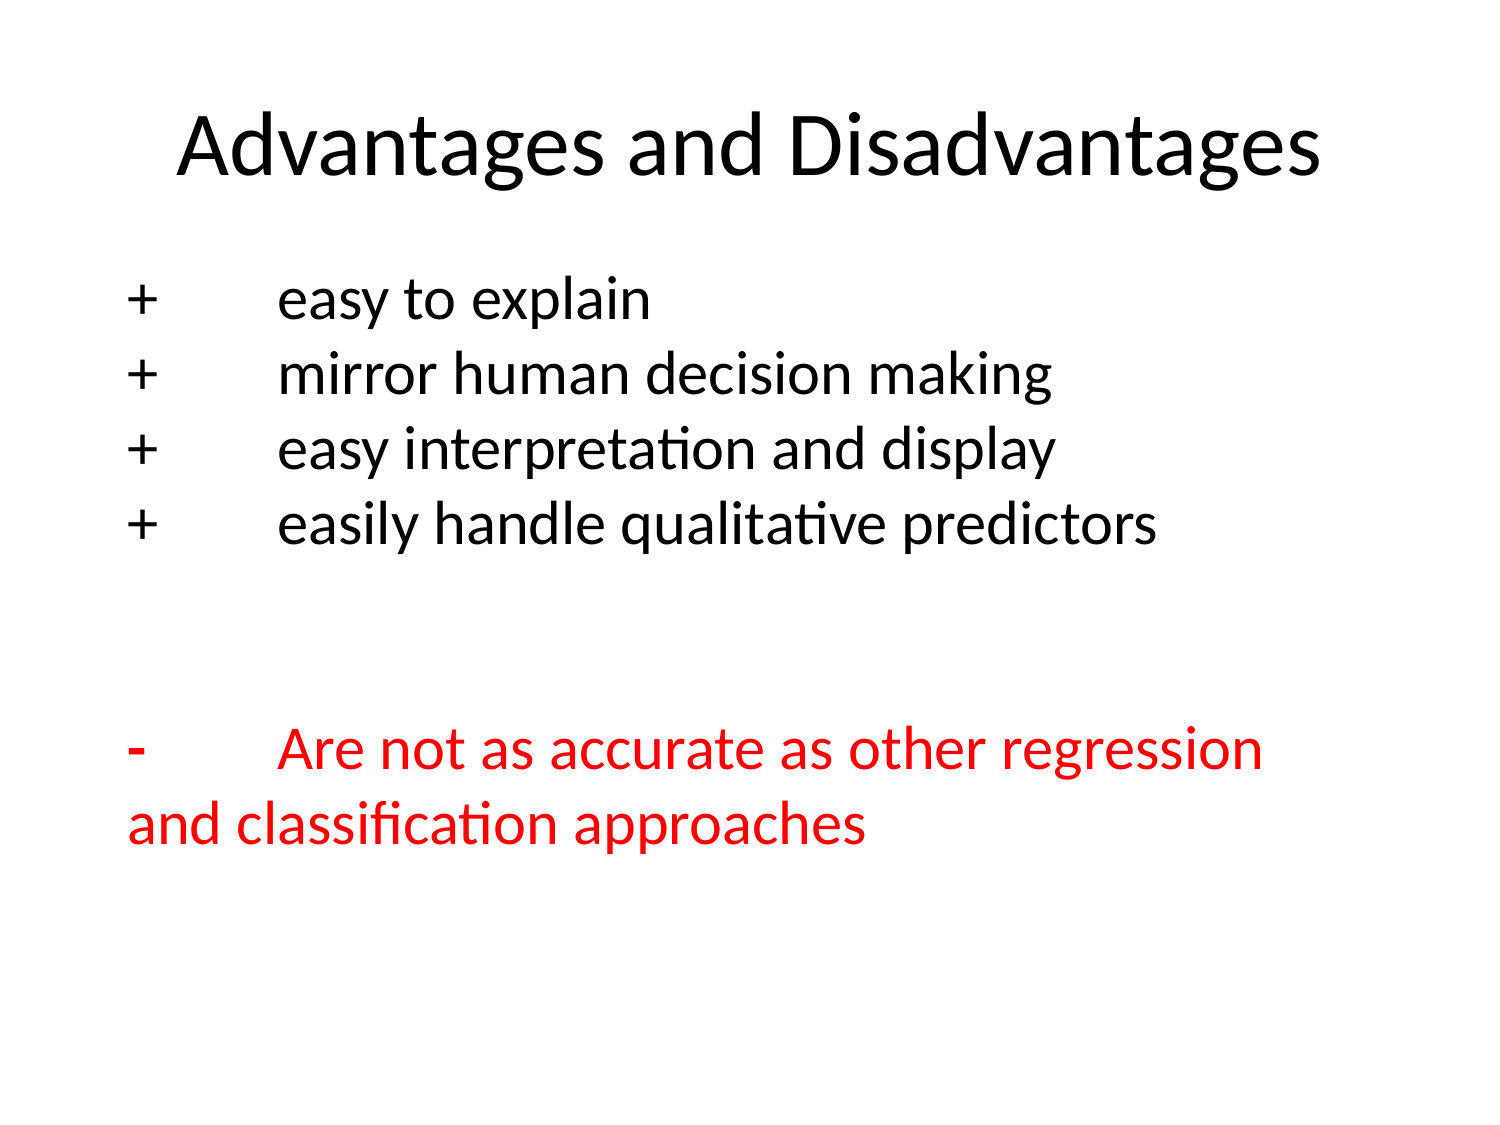

# Advantages and Disadvantages
+ 	easy to explain
+	mirror human decision making
+	easy interpretation and display
+	easily handle qualitative predictors

-	Are not as accurate as other regression 	and classification approaches